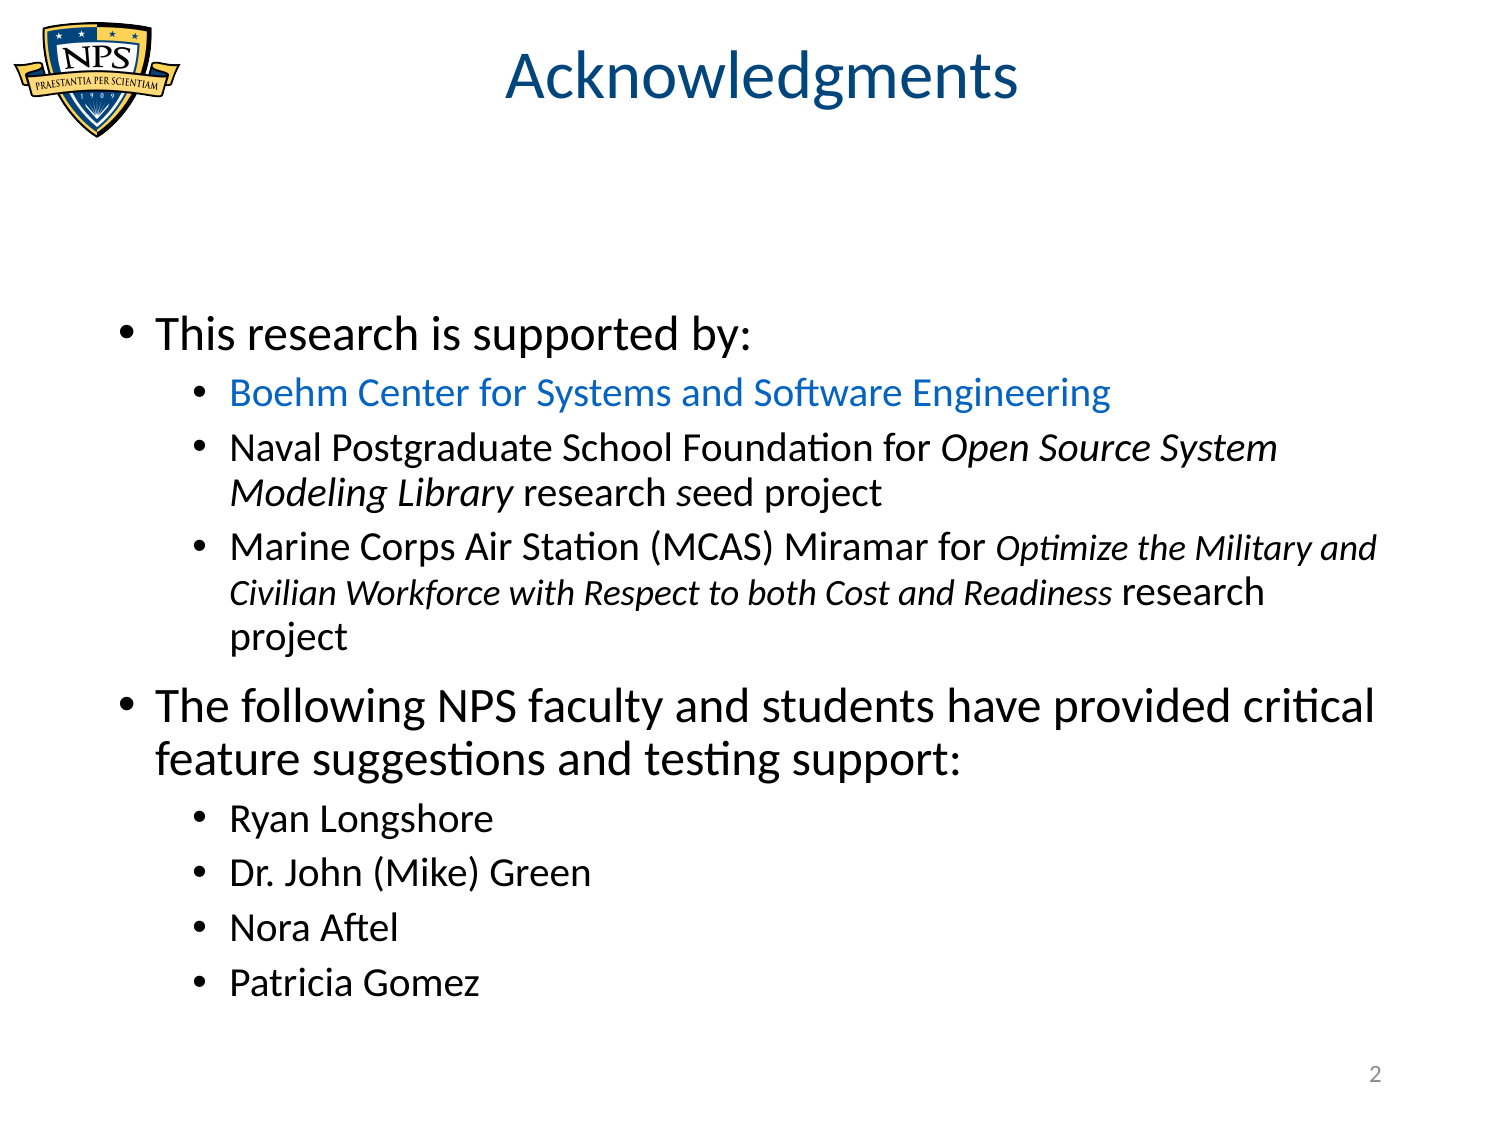

# Acknowledgments
This research is supported by:
Boehm Center for Systems and Software Engineering
Naval Postgraduate School Foundation for Open Source System Modeling Library research seed project
Marine Corps Air Station (MCAS) Miramar for Optimize the Military and Civilian Workforce with Respect to both Cost and Readiness research project
The following NPS faculty and students have provided critical feature suggestions and testing support:
Ryan Longshore
Dr. John (Mike) Green
Nora Aftel
Patricia Gomez
2